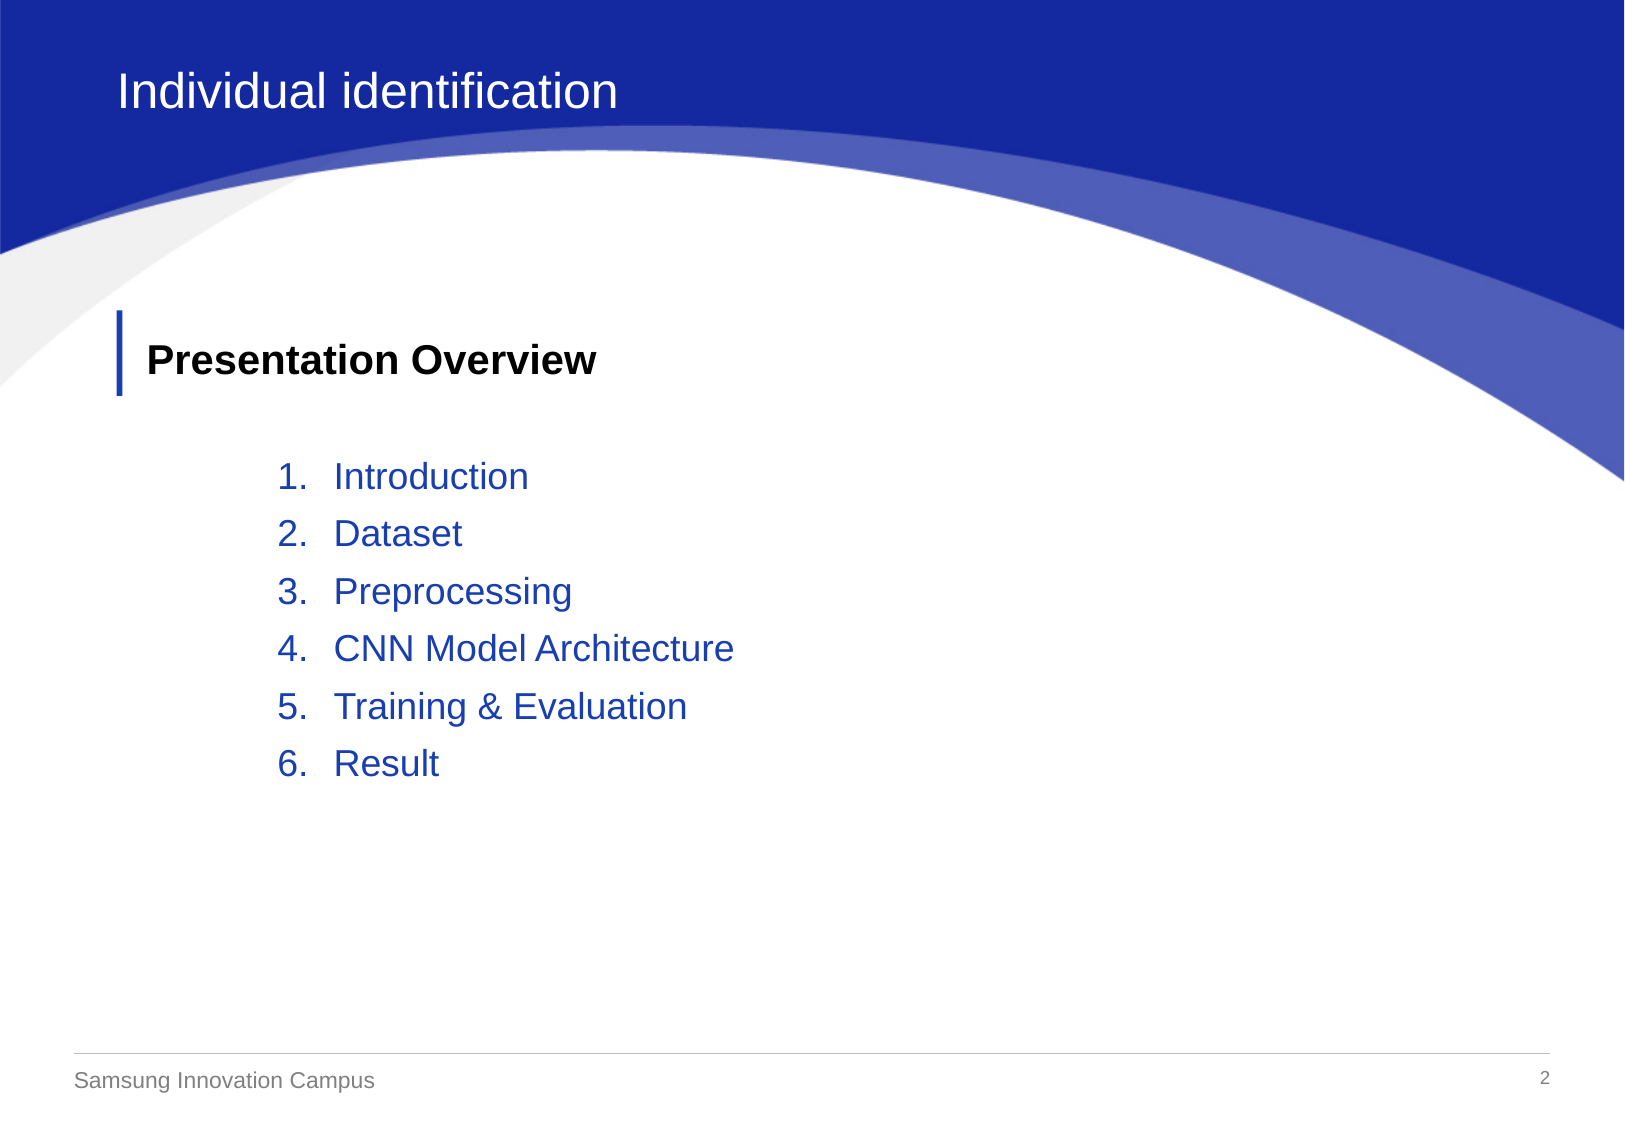

Individual identification

Presentation Overview
Introduction
Dataset
Preprocessing
CNN Model Architecture
Training & Evaluation
Result